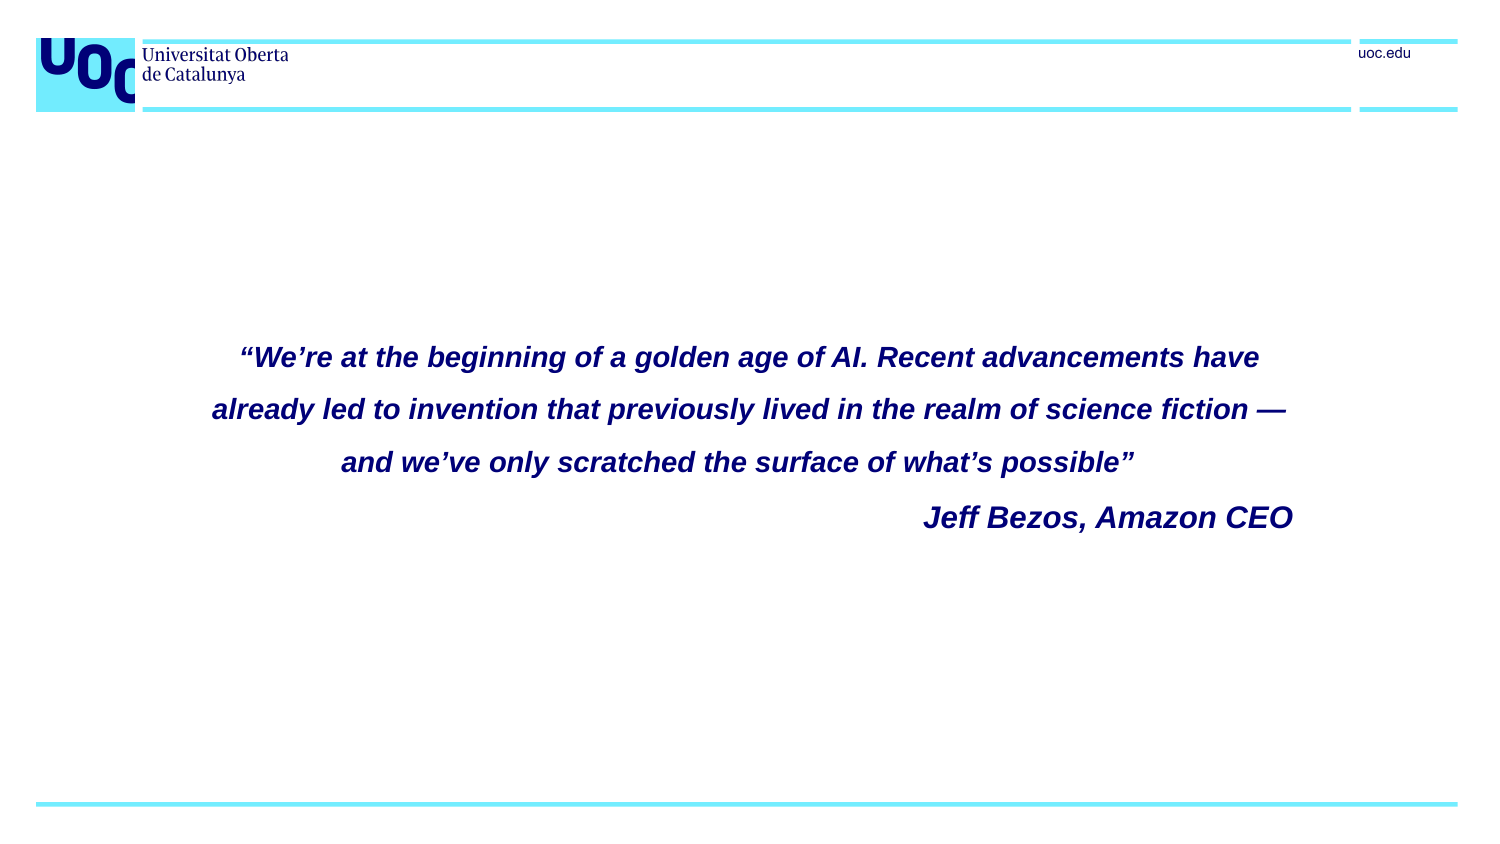

“We’re at the beginning of a golden age of AI. Recent advancements have already led to invention that previously lived in the realm of science fiction — and we’ve only scratched the surface of what’s possible”.”
Jeff Bezos, Amazon CEO